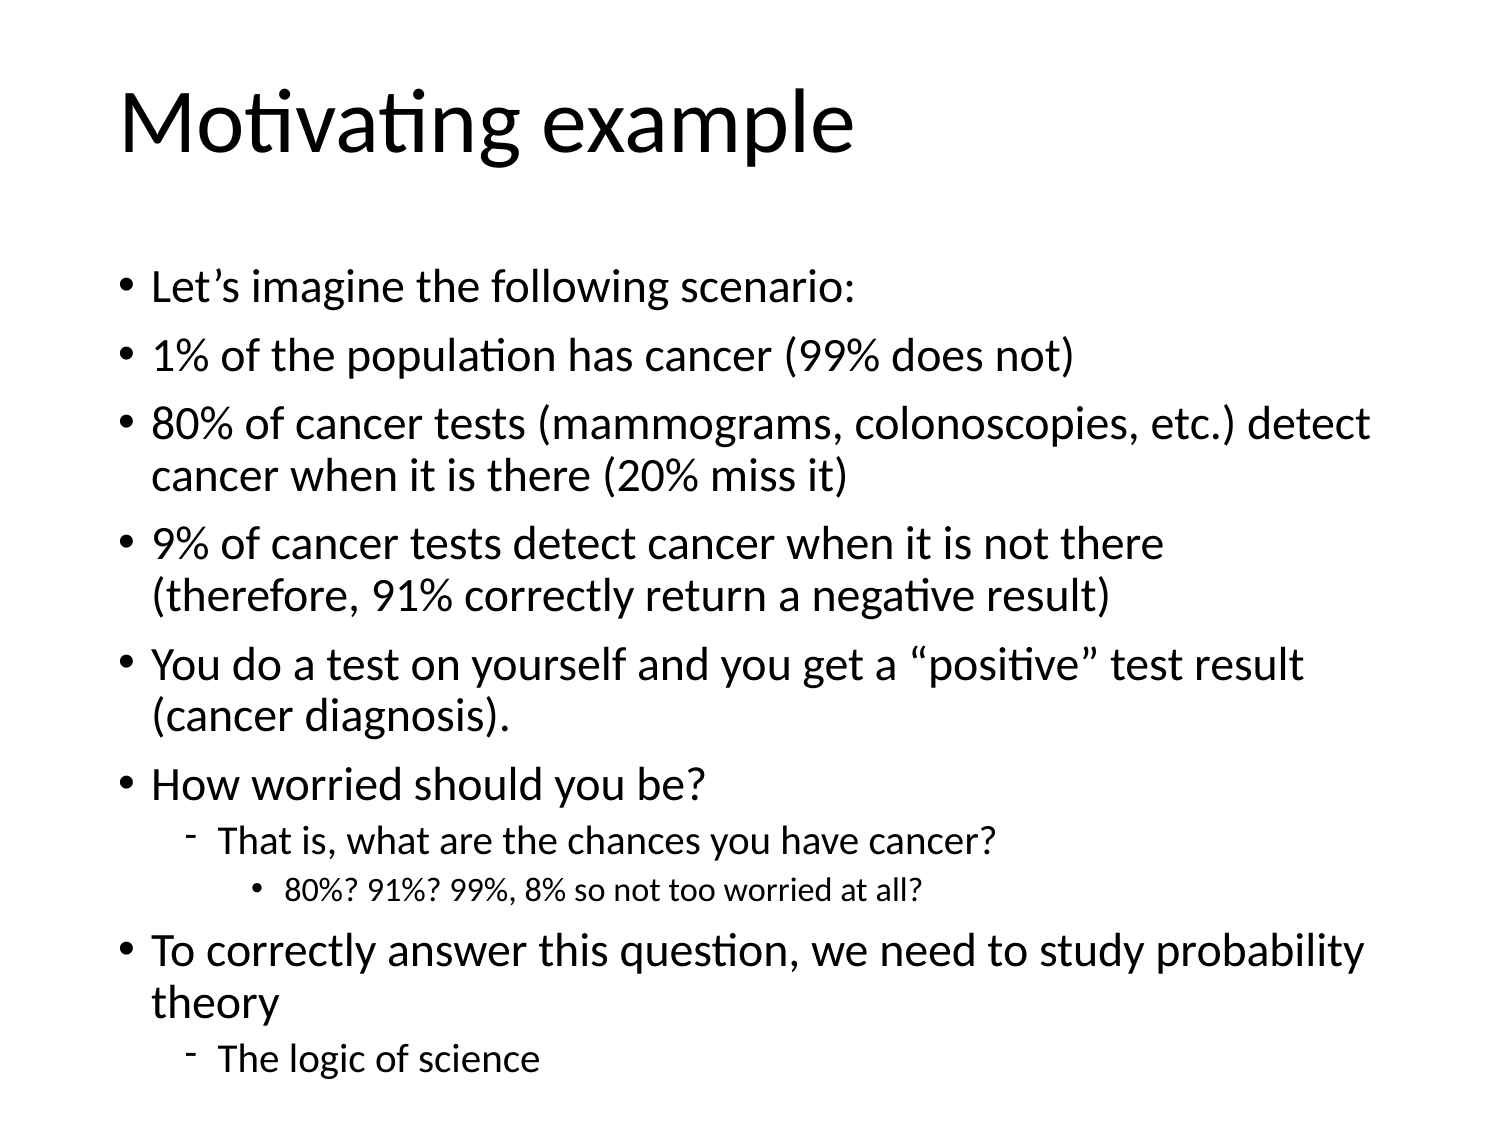

# Motivating example
Let’s imagine the following scenario:
1% of the population has cancer (99% does not)
80% of cancer tests (mammograms, colonoscopies, etc.) detect cancer when it is there (20% miss it)
9% of cancer tests detect cancer when it is not there (therefore, 91% correctly return a negative result)
You do a test on yourself and you get a “positive” test result (cancer diagnosis).
How worried should you be?
That is, what are the chances you have cancer?
80%? 91%? 99%, 8% so not too worried at all?
To correctly answer this question, we need to study probability theory
The logic of science